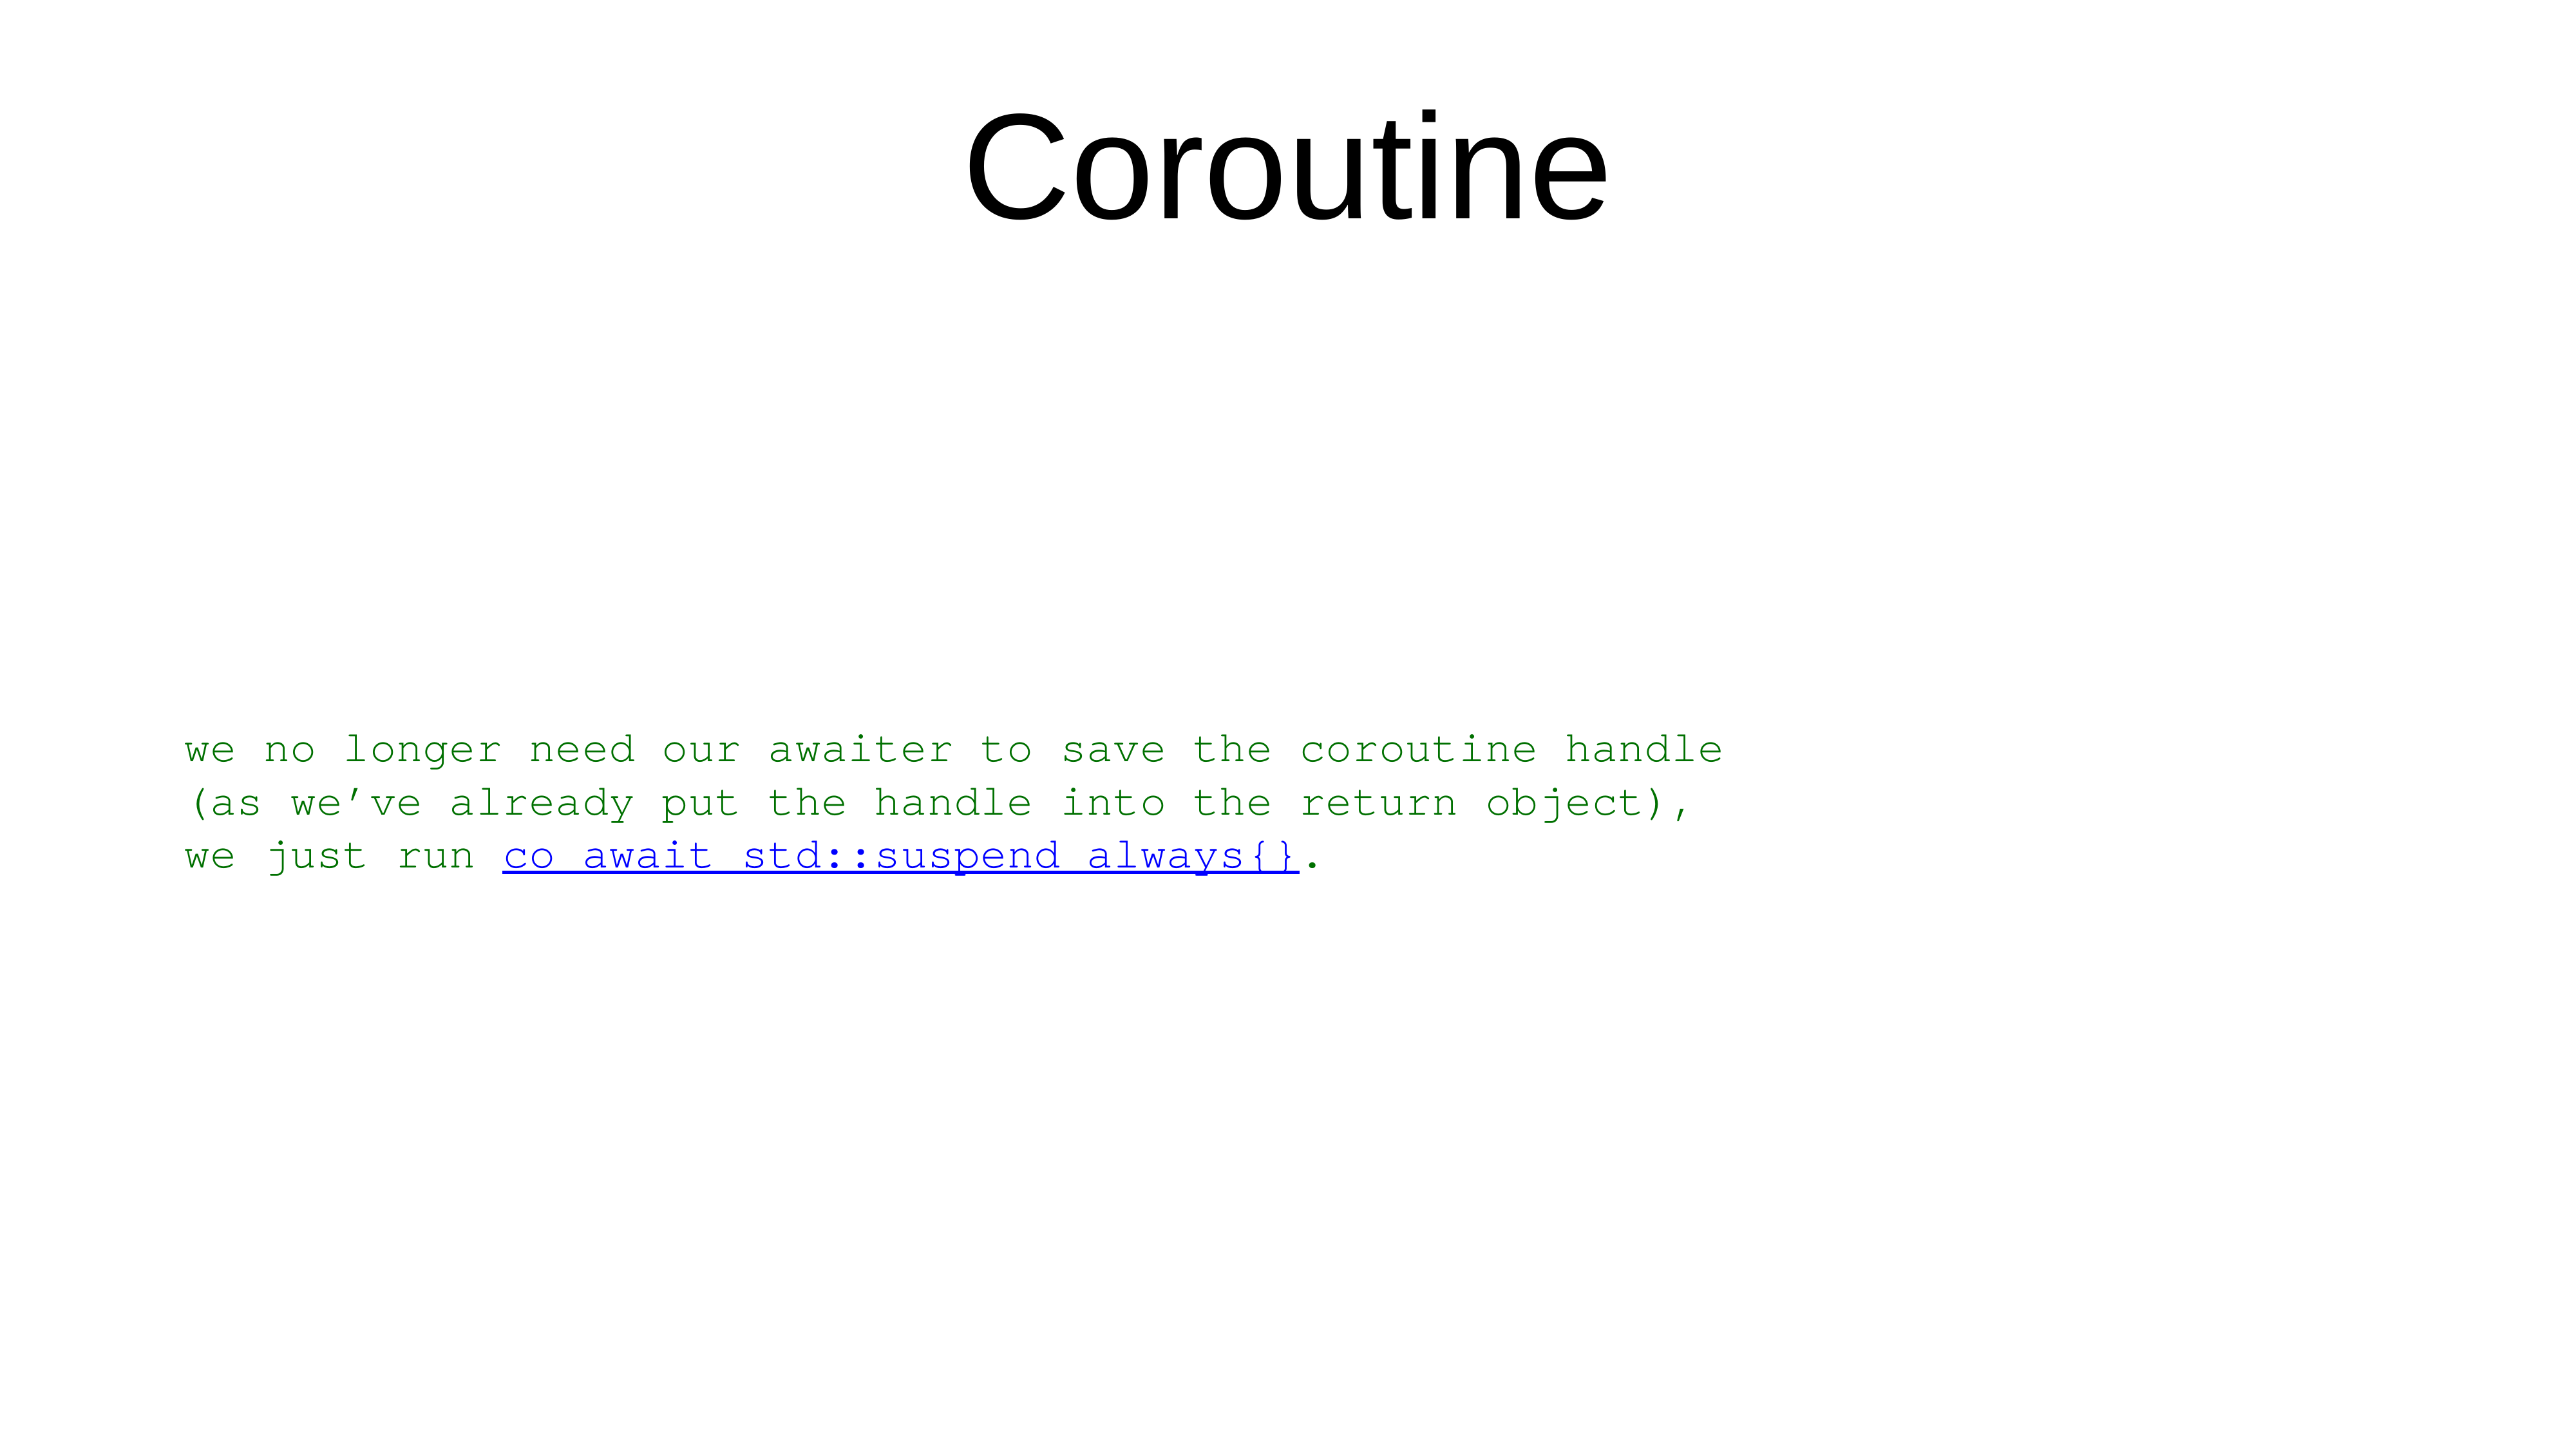

# Coroutine
we no longer need our awaiter to save the coroutine handle
(as we’ve already put the handle into the return object),
we just run co_await std::suspend_always{}.